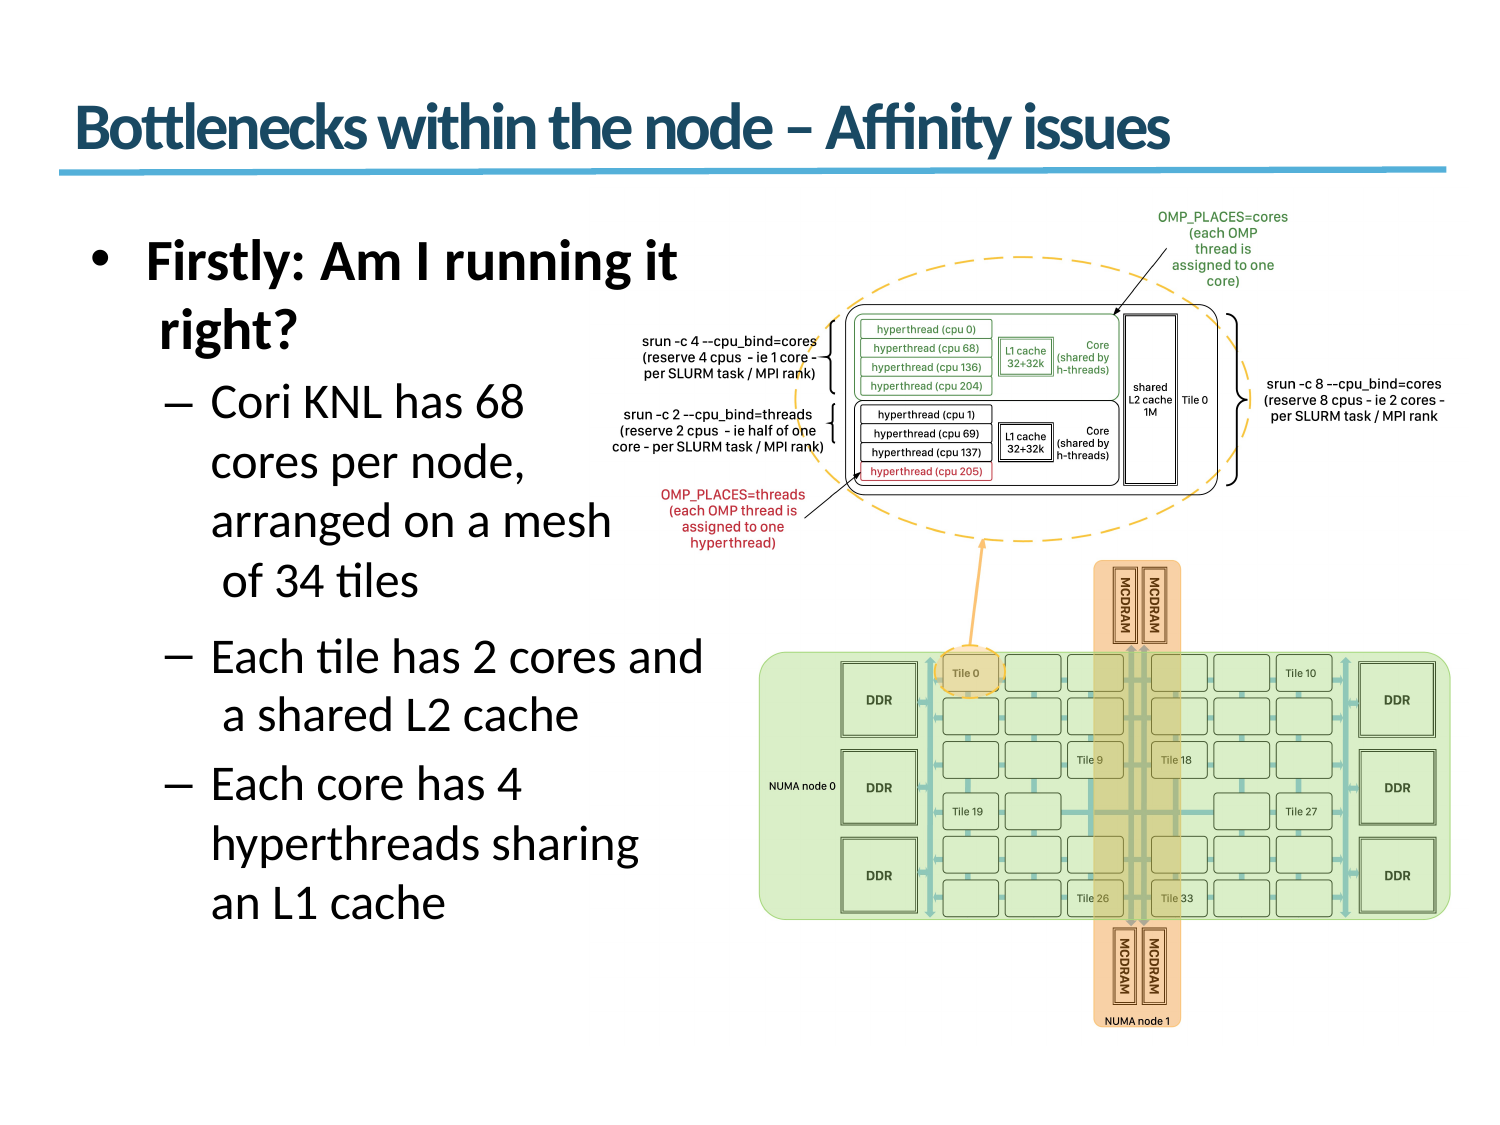

# Bottlenecks within the node – Affinity issues

Firstly: Am I running it  right?
Cori KNL has 68  cores per node,  arranged on a mesh  of 34 tiles
Each tile has 2 cores and  a shared L2 cache
Each core has 4  hyperthreads sharing an L1 cache